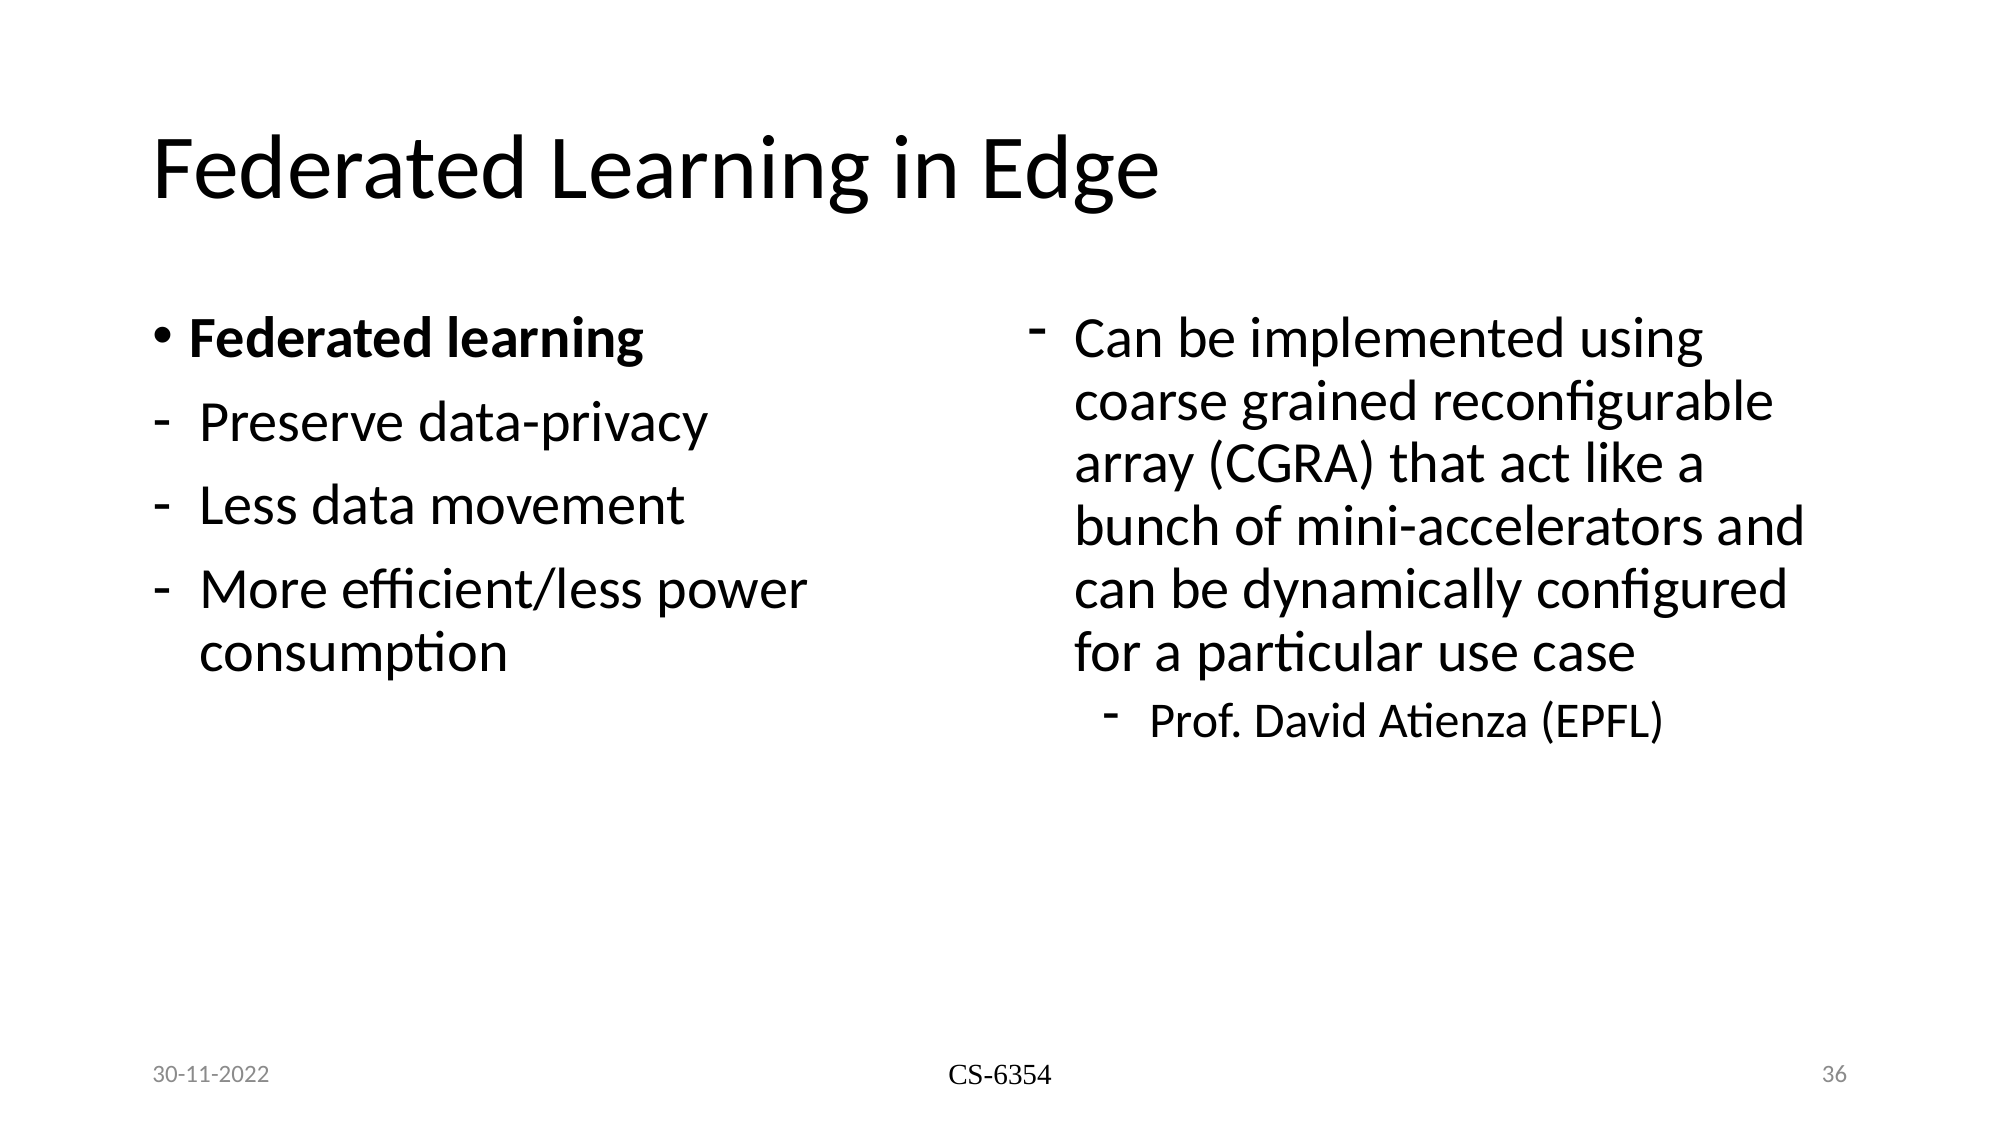

# Federated Learning in Edge
Federated learning
Preserve data-privacy
Less data movement
More efficient/less power consumption
Can be implemented using coarse grained reconfigurable array (CGRA) that act like a bunch of mini-accelerators and can be dynamically configured for a particular use case
Prof. David Atienza (EPFL)
30-11-2022
CS-6354
36